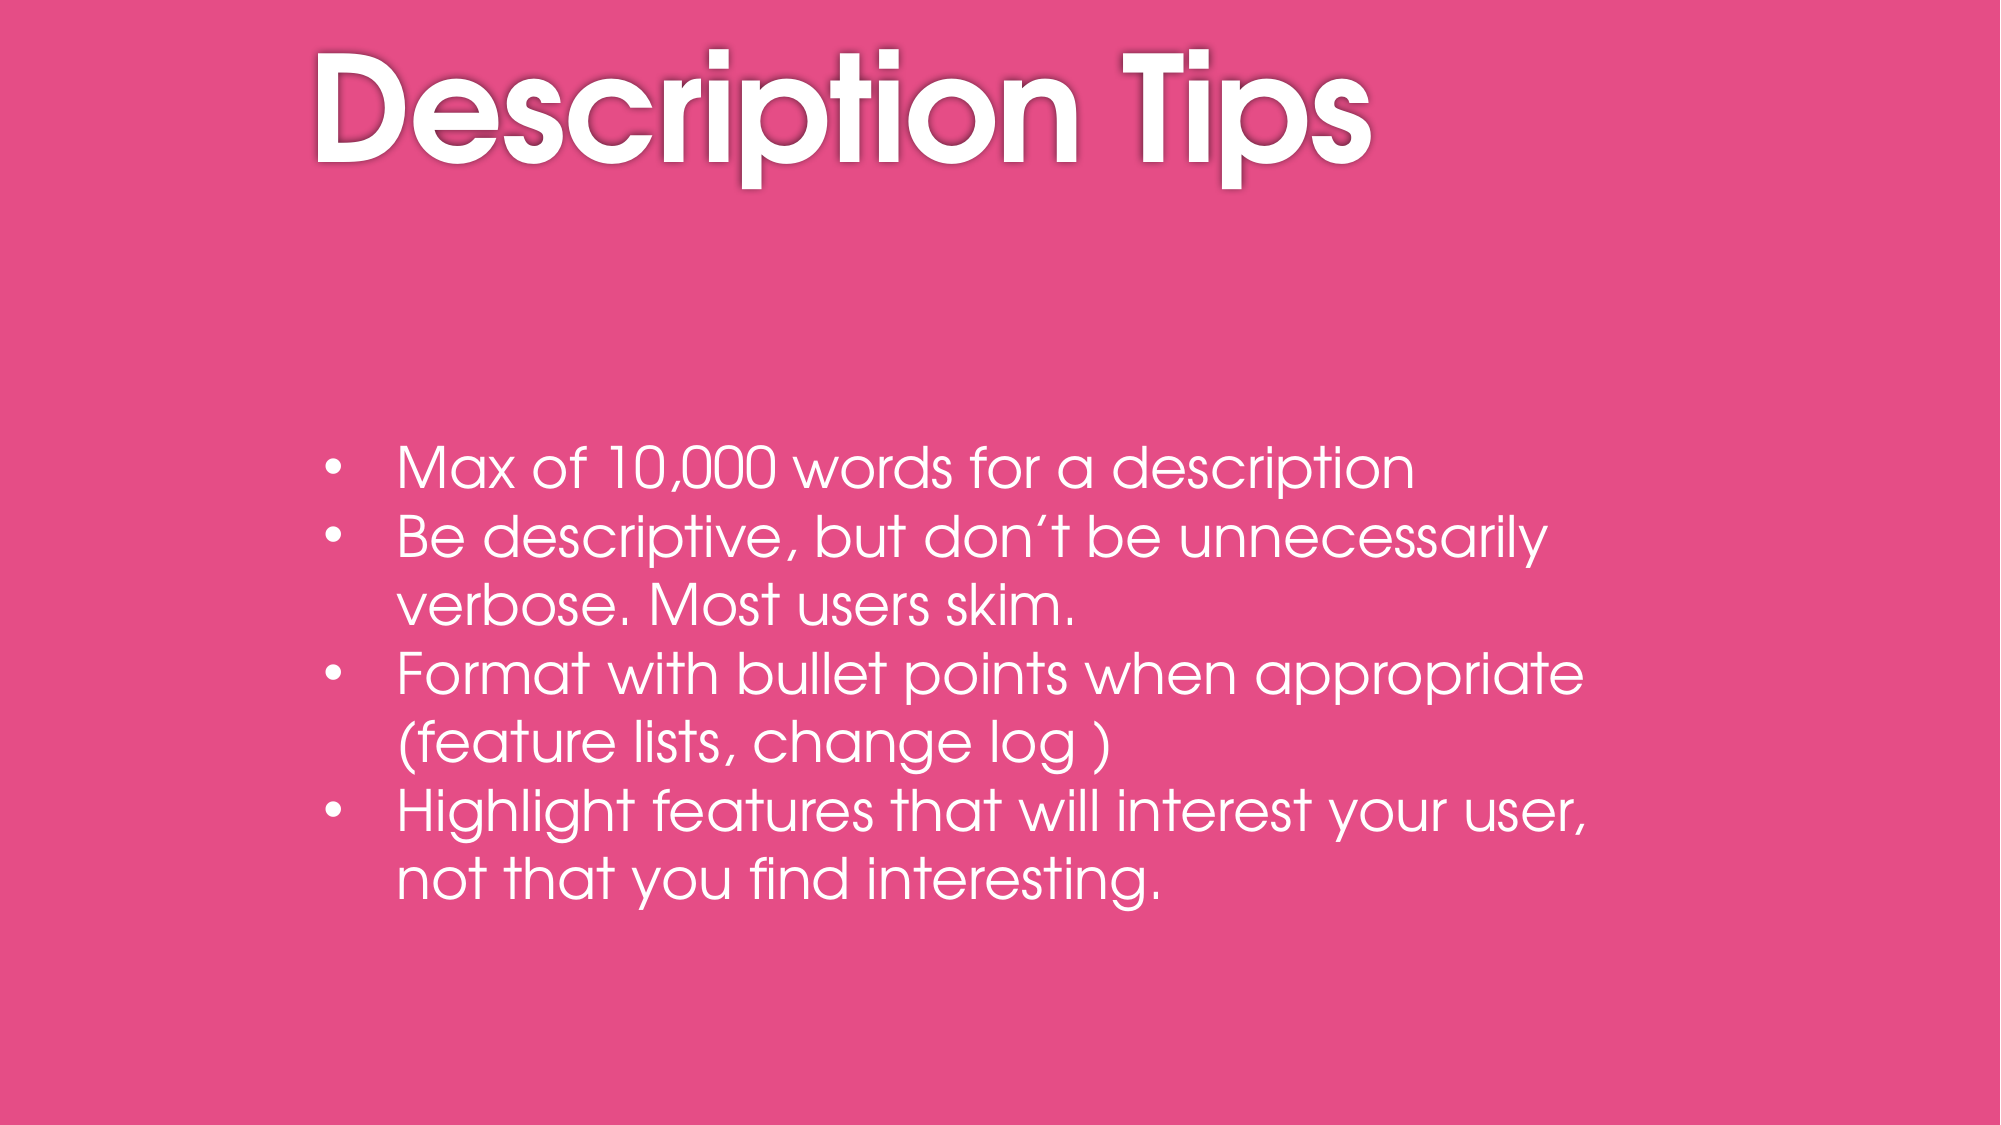

# Description Tips
Max of 10,000 words for a description
Be descriptive, but don’t be unnecessarily verbose. Most users skim.
Format with bullet points when appropriate (feature lists, change log )
Highlight features that will interest your user, not that you find interesting.